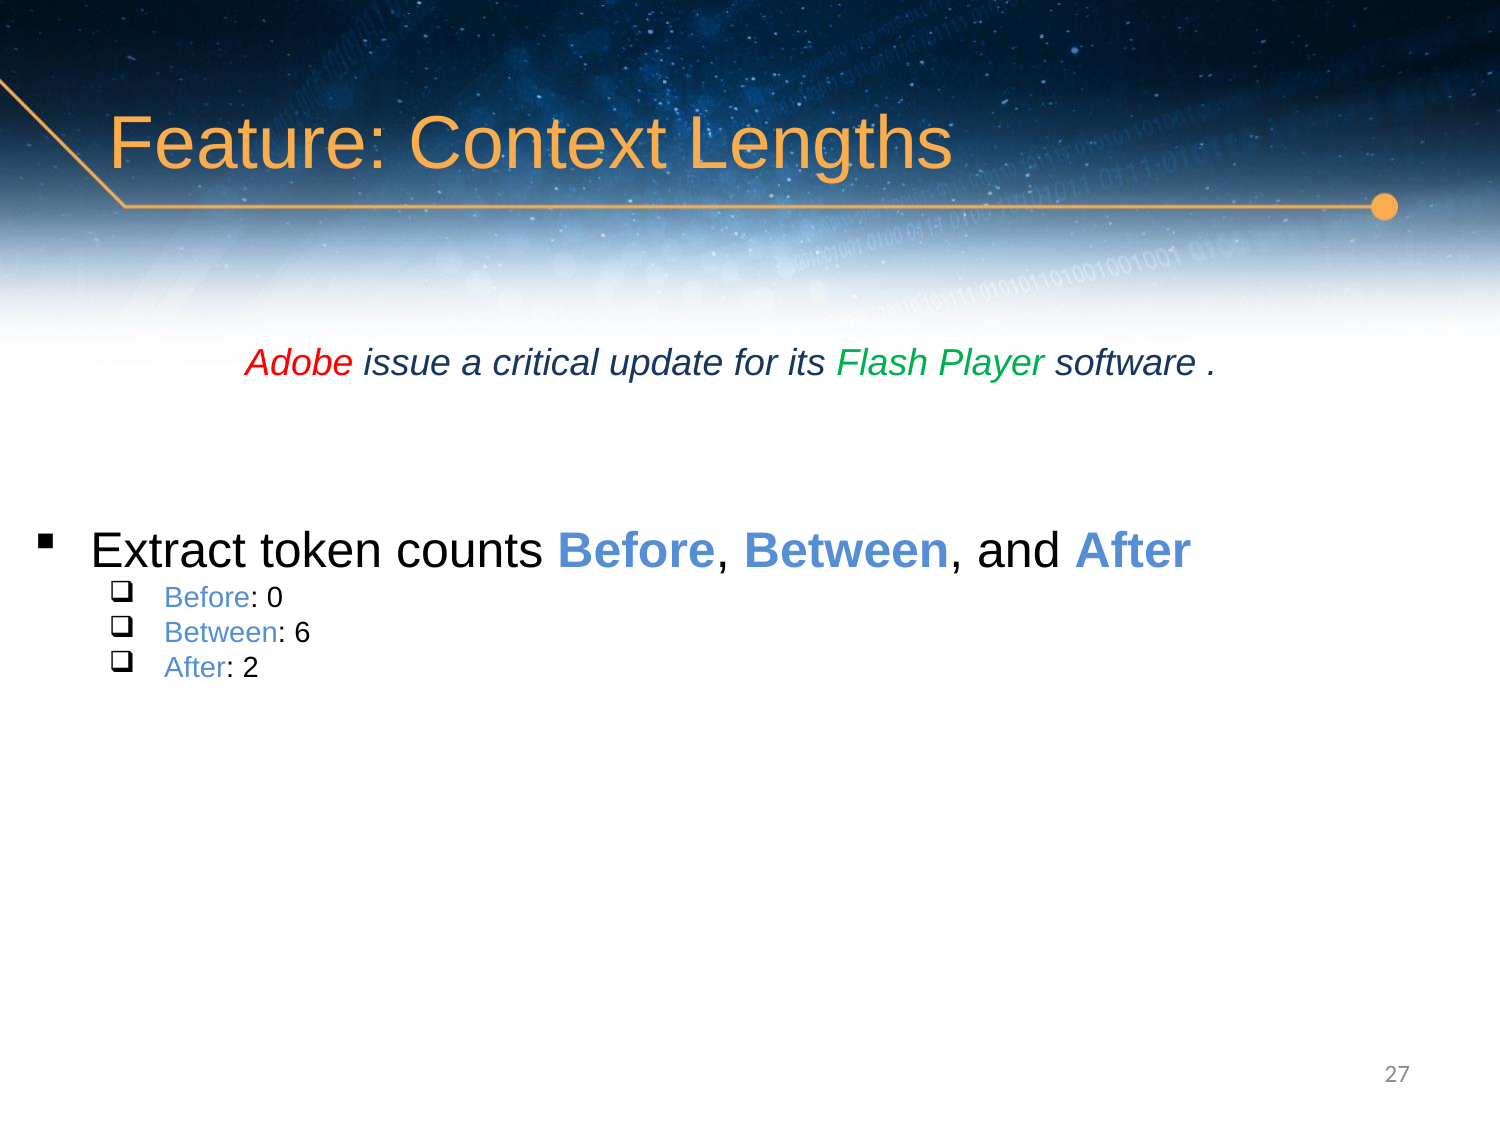

# Feature: Context Lengths
Adobe issue a critical update for its Flash Player software .

Extract token counts Before, Between, and After
 Before: 0
 Between: 6
 After: 2
27